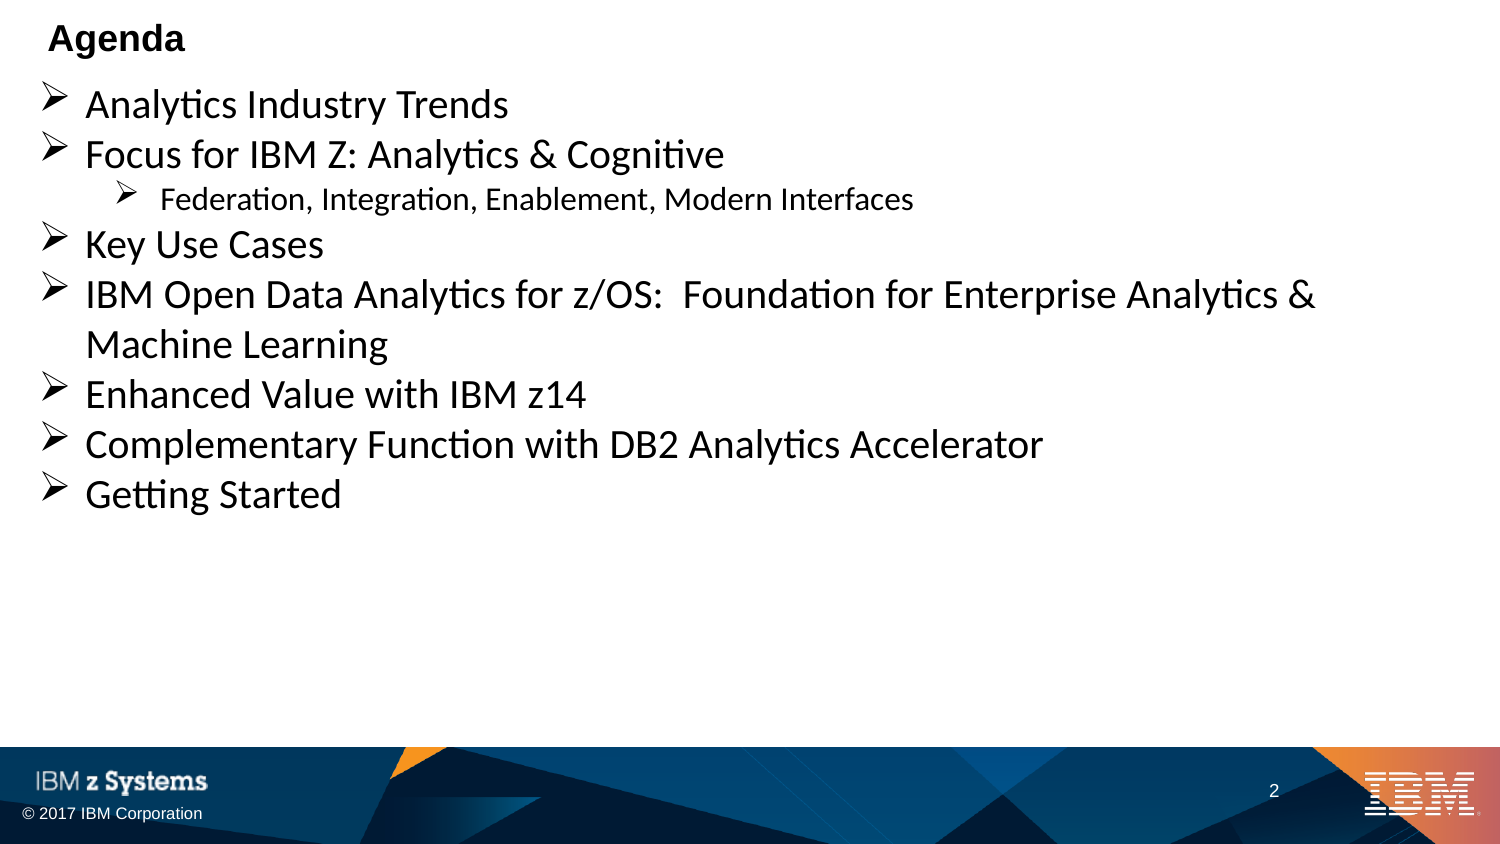

# Agenda
Analytics Industry Trends
Focus for IBM Z: Analytics & Cognitive
Federation, Integration, Enablement, Modern Interfaces
Key Use Cases
IBM Open Data Analytics for z/OS:  Foundation for Enterprise Analytics & Machine Learning
Enhanced Value with IBM z14
Complementary Function with DB2 Analytics Accelerator
Getting Started